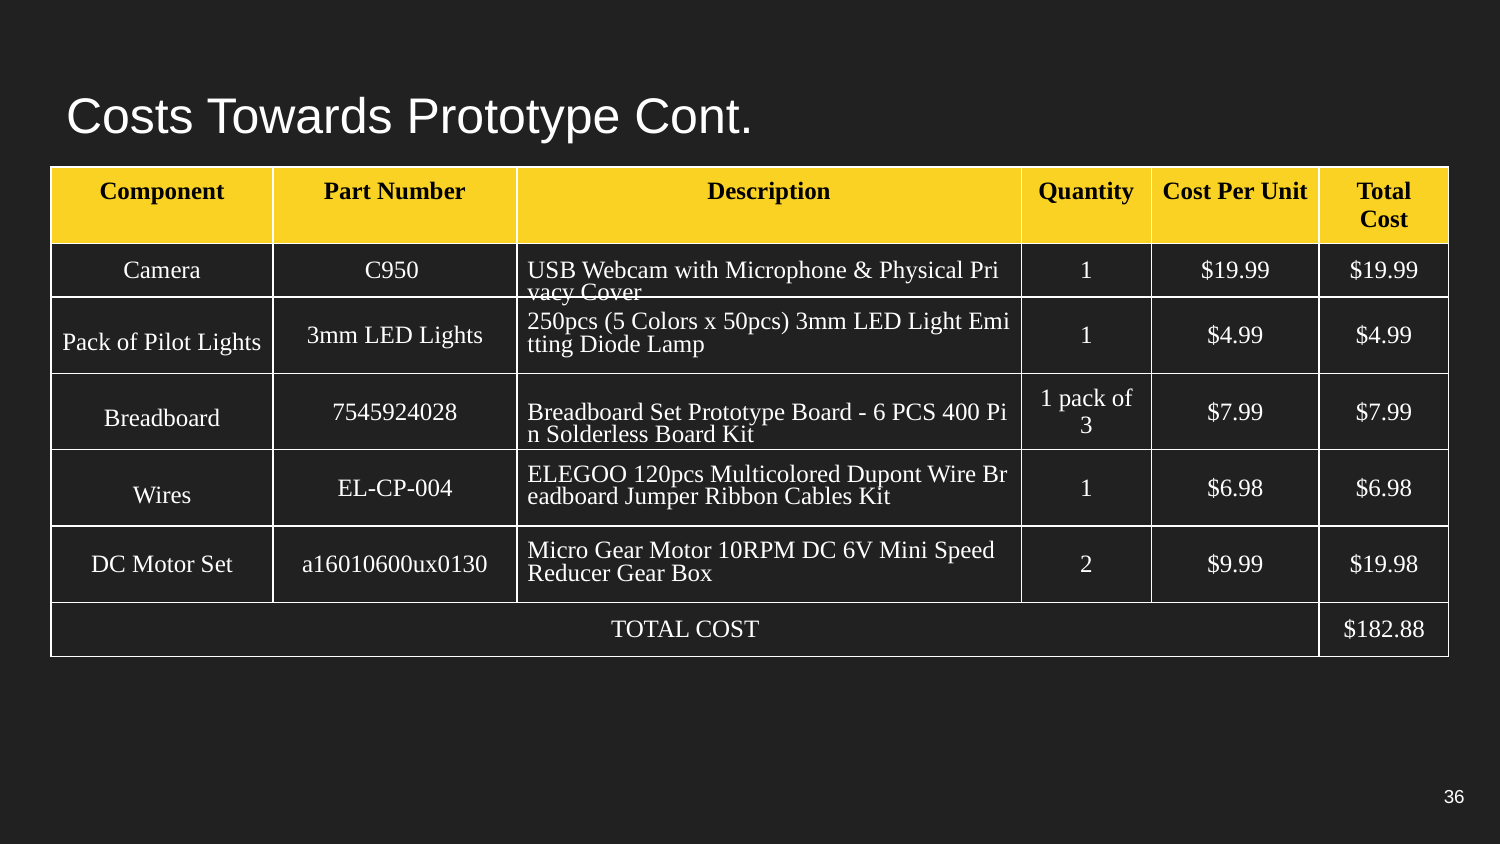

# Costs Towards Prototype Cont.
| Component | Part Number | Description | Quantity | Cost Per Unit | Total Cost |
| --- | --- | --- | --- | --- | --- |
| Camera | C950 | USB Webcam with Microphone & Physical Privacy Cover | 1 | $19.99 | $19.99 |
| Pack of Pilot Lights | 3mm LED Lights | 250pcs (5 Colors x 50pcs) 3mm LED Light Emitting Diode Lamp | 1 | $4.99 | $4.99 |
| Breadboard | 7545924028 | Breadboard Set Prototype Board - 6 PCS 400 Pin Solderless Board Kit | 1 pack of 3 | $7.99 | $7.99 |
| Wires | EL-CP-004 | ELEGOO 120pcs Multicolored Dupont Wire Breadboard Jumper Ribbon Cables Kit | 1 | $6.98 | $6.98 |
| DC Motor Set | a16010600ux0130 | Micro Gear Motor 10RPM DC 6V Mini Speed Reducer Gear Box | 2 | $9.99 | $19.98 |
| TOTAL COST |  |  |  |  | $182.88 |
36